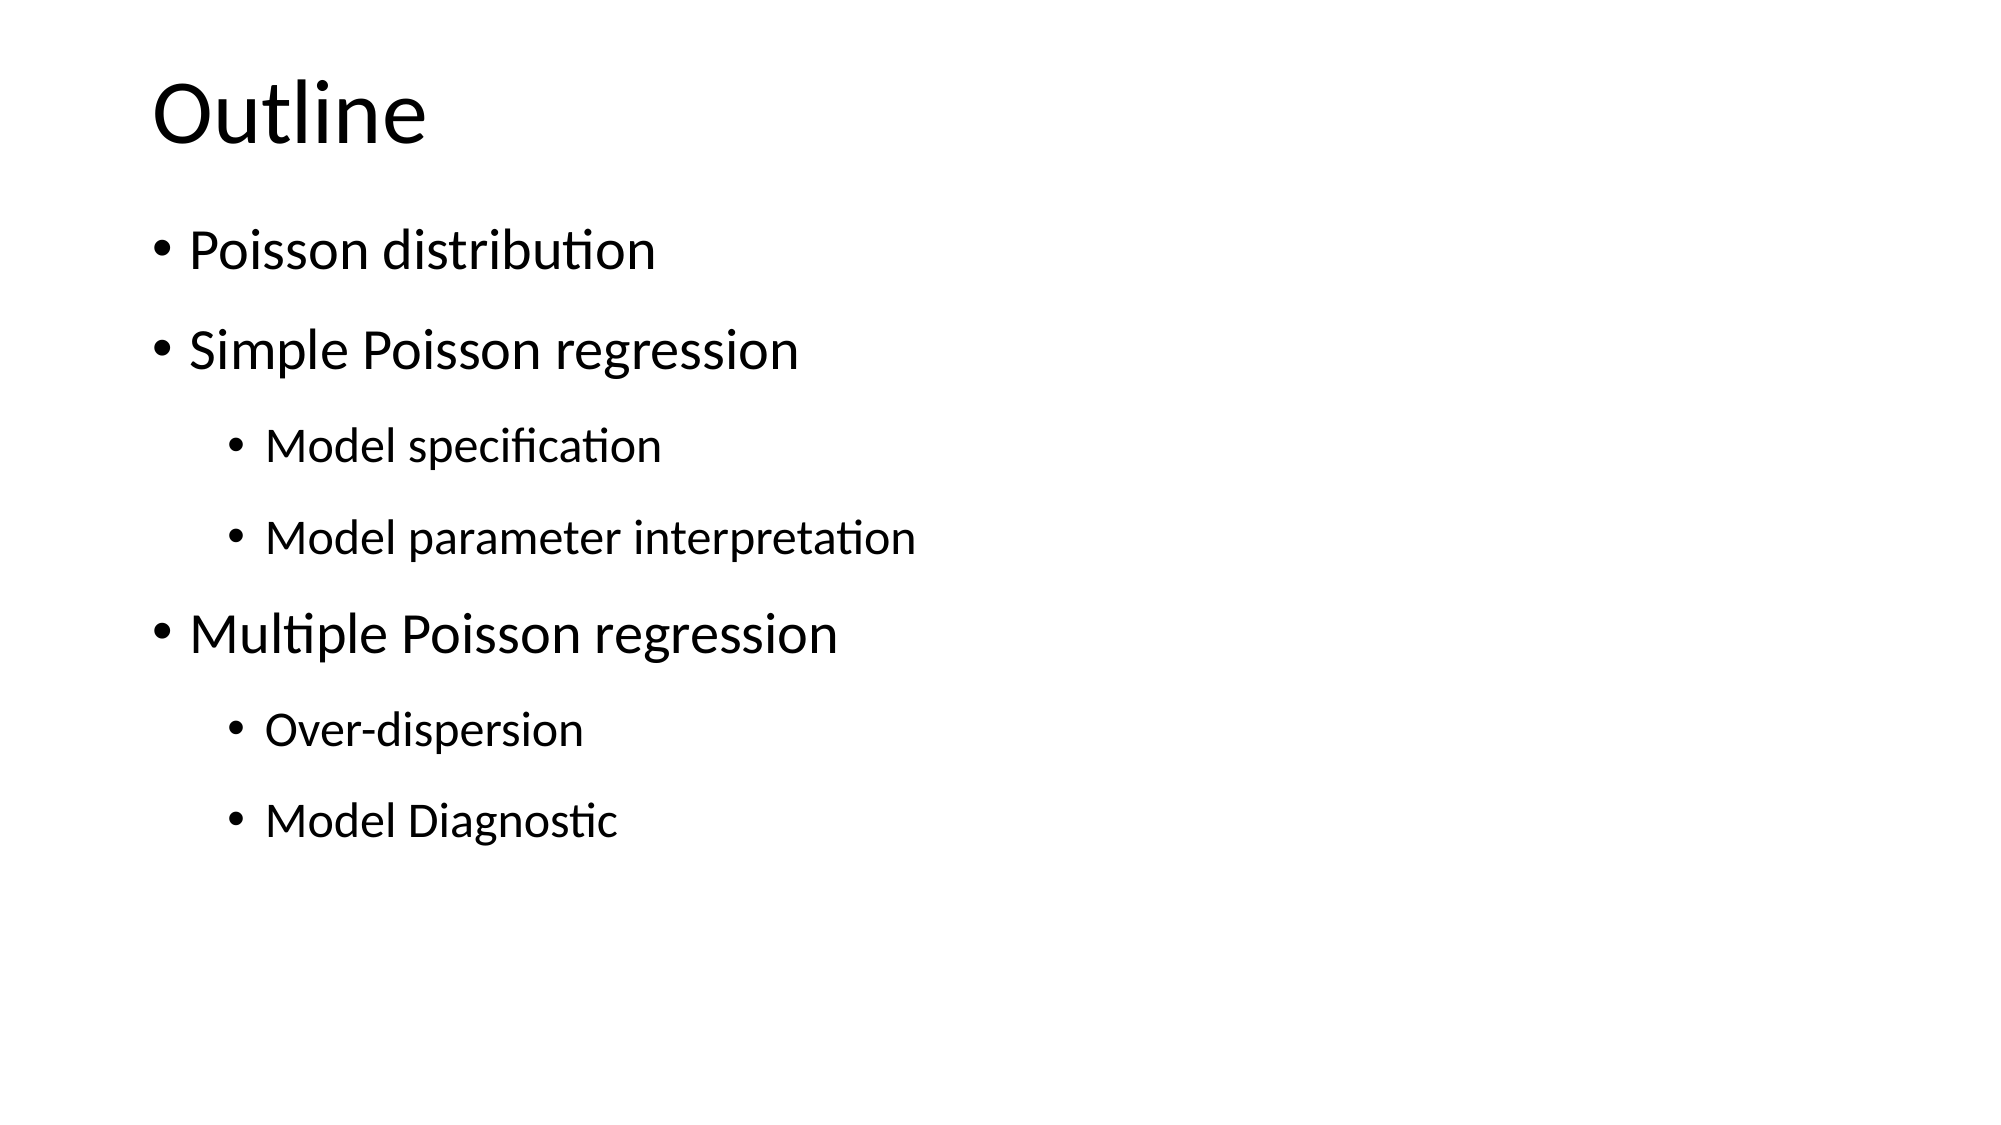

# Outline
Poisson distribution
Simple Poisson regression
Model specification
Model parameter interpretation
Multiple Poisson regression
Over-dispersion
Model Diagnostic